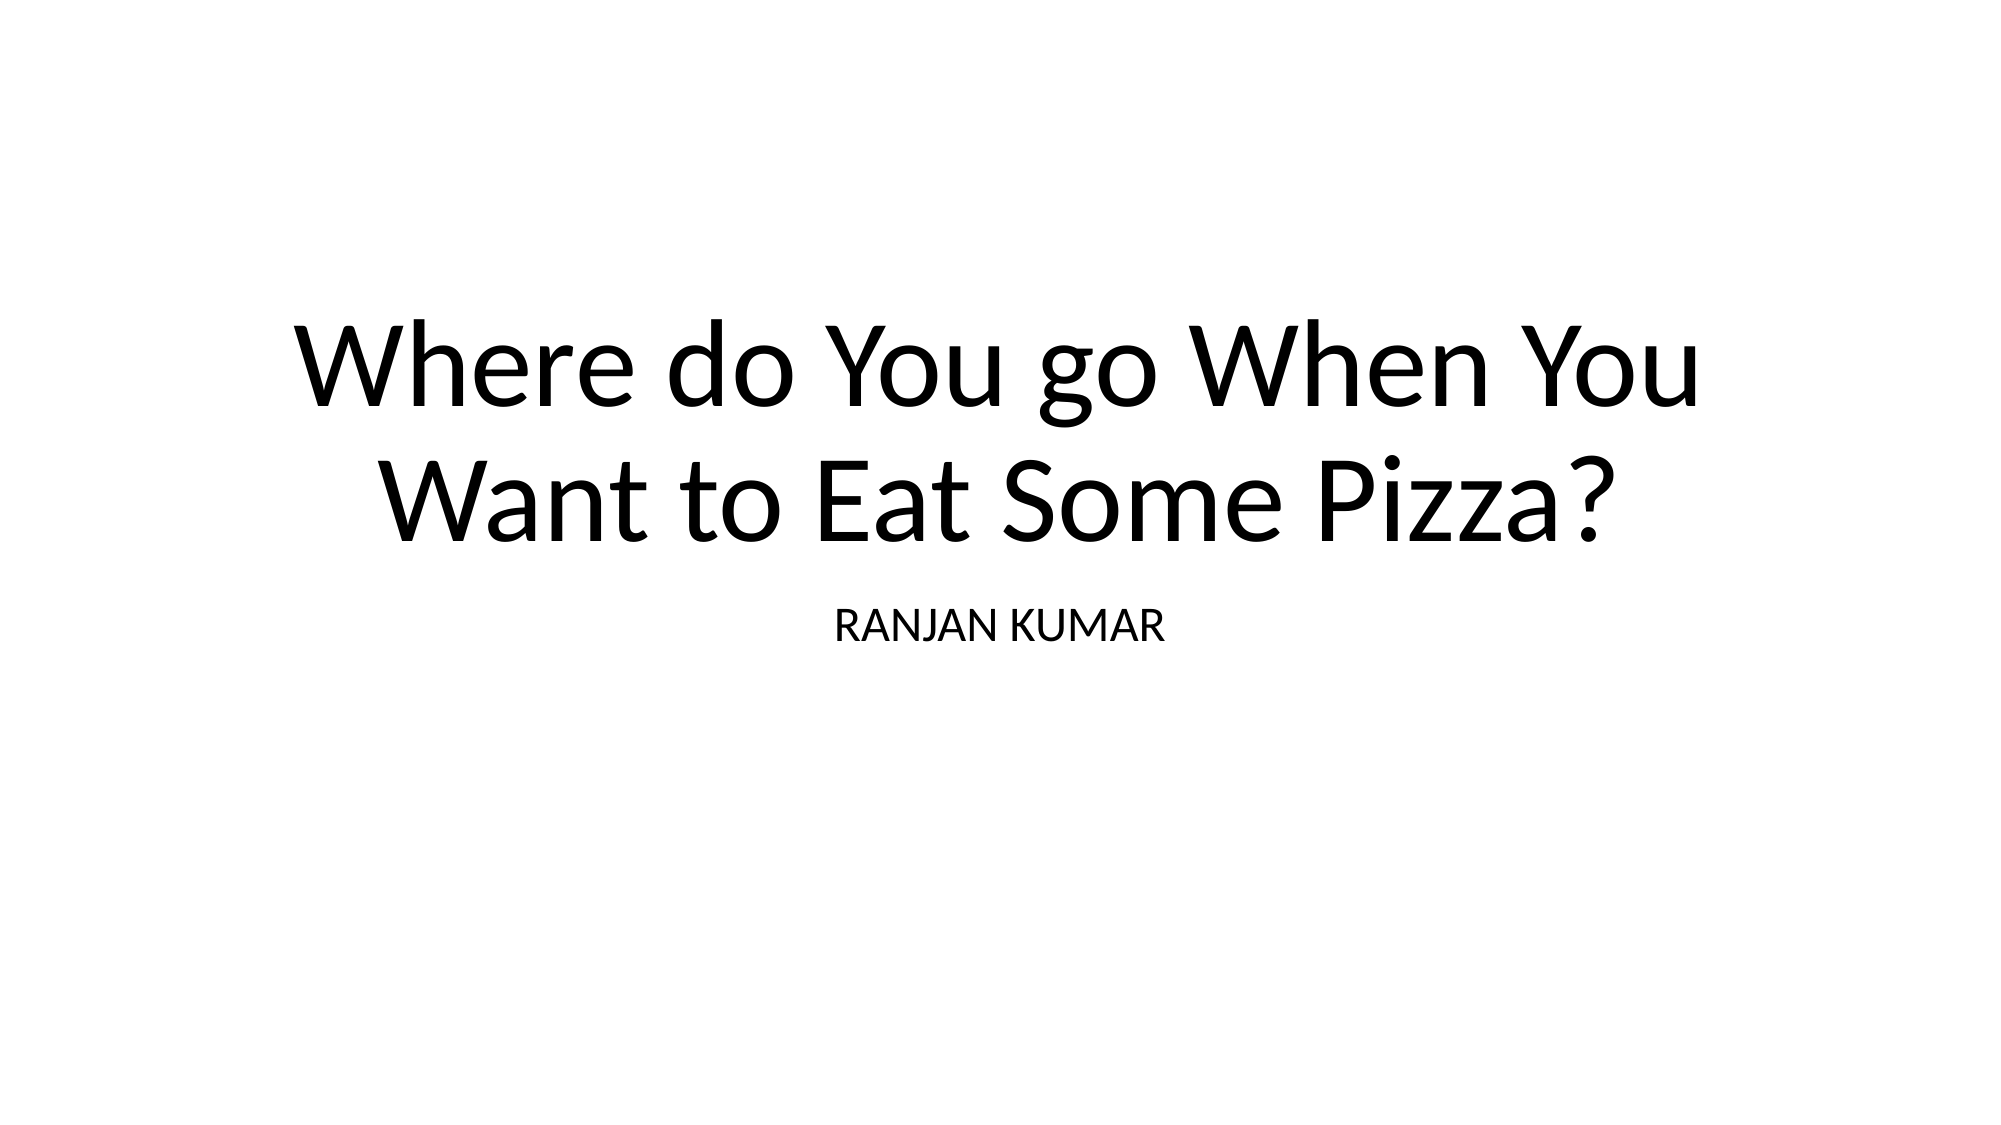

# Where do You go When You Want to Eat Some Pizza?
RANJAN KUMAR